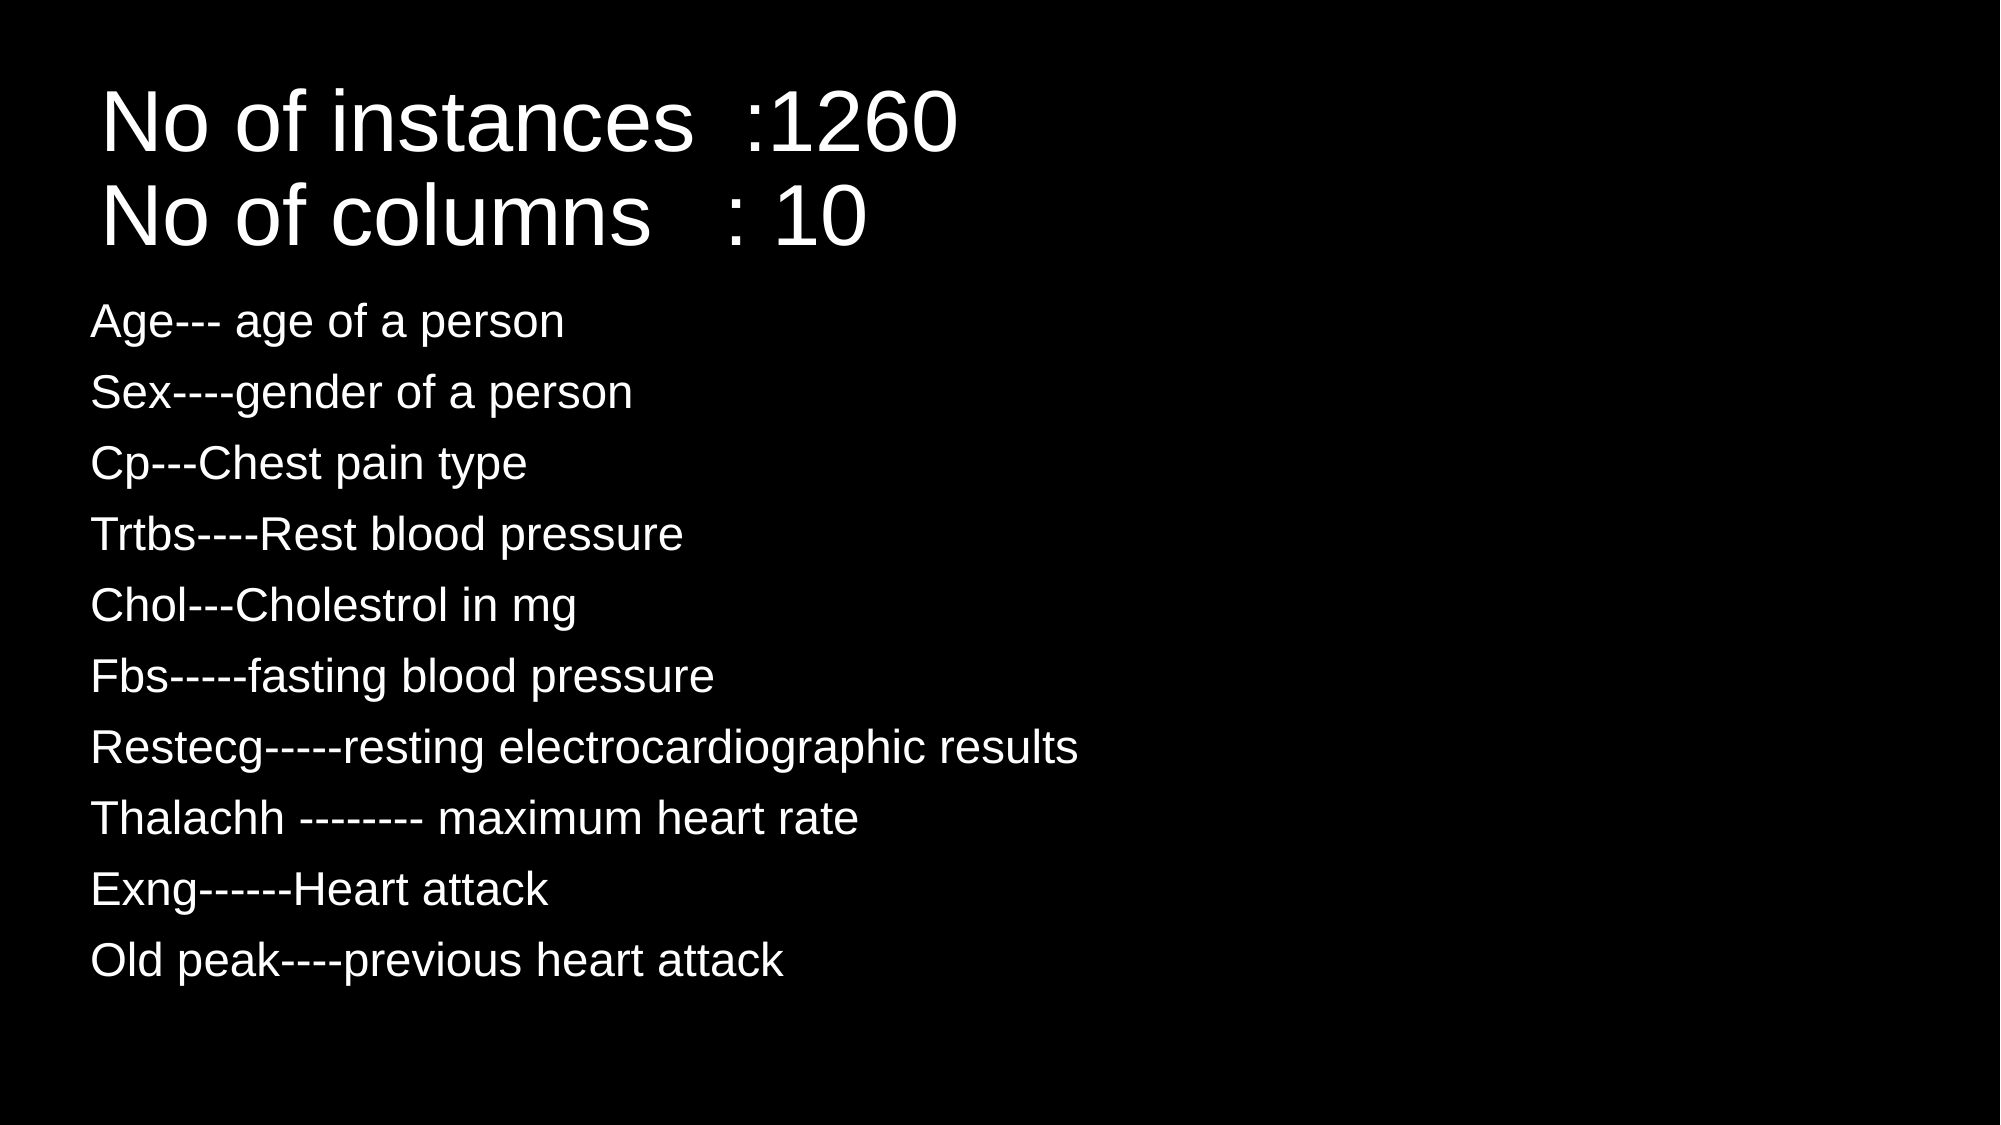

# No of instances  :1260 No of columns   : 10
Age--- age of a person
Sex----gender of a person
Cp---Chest pain type
Trtbs----Rest blood pressure
Chol---Cholestrol in mg
Fbs-----fasting blood pressure
Restecg-----resting electrocardiographic results
Thalachh -------- maximum heart rate
Exng------Heart attack
Old peak----previous heart attack